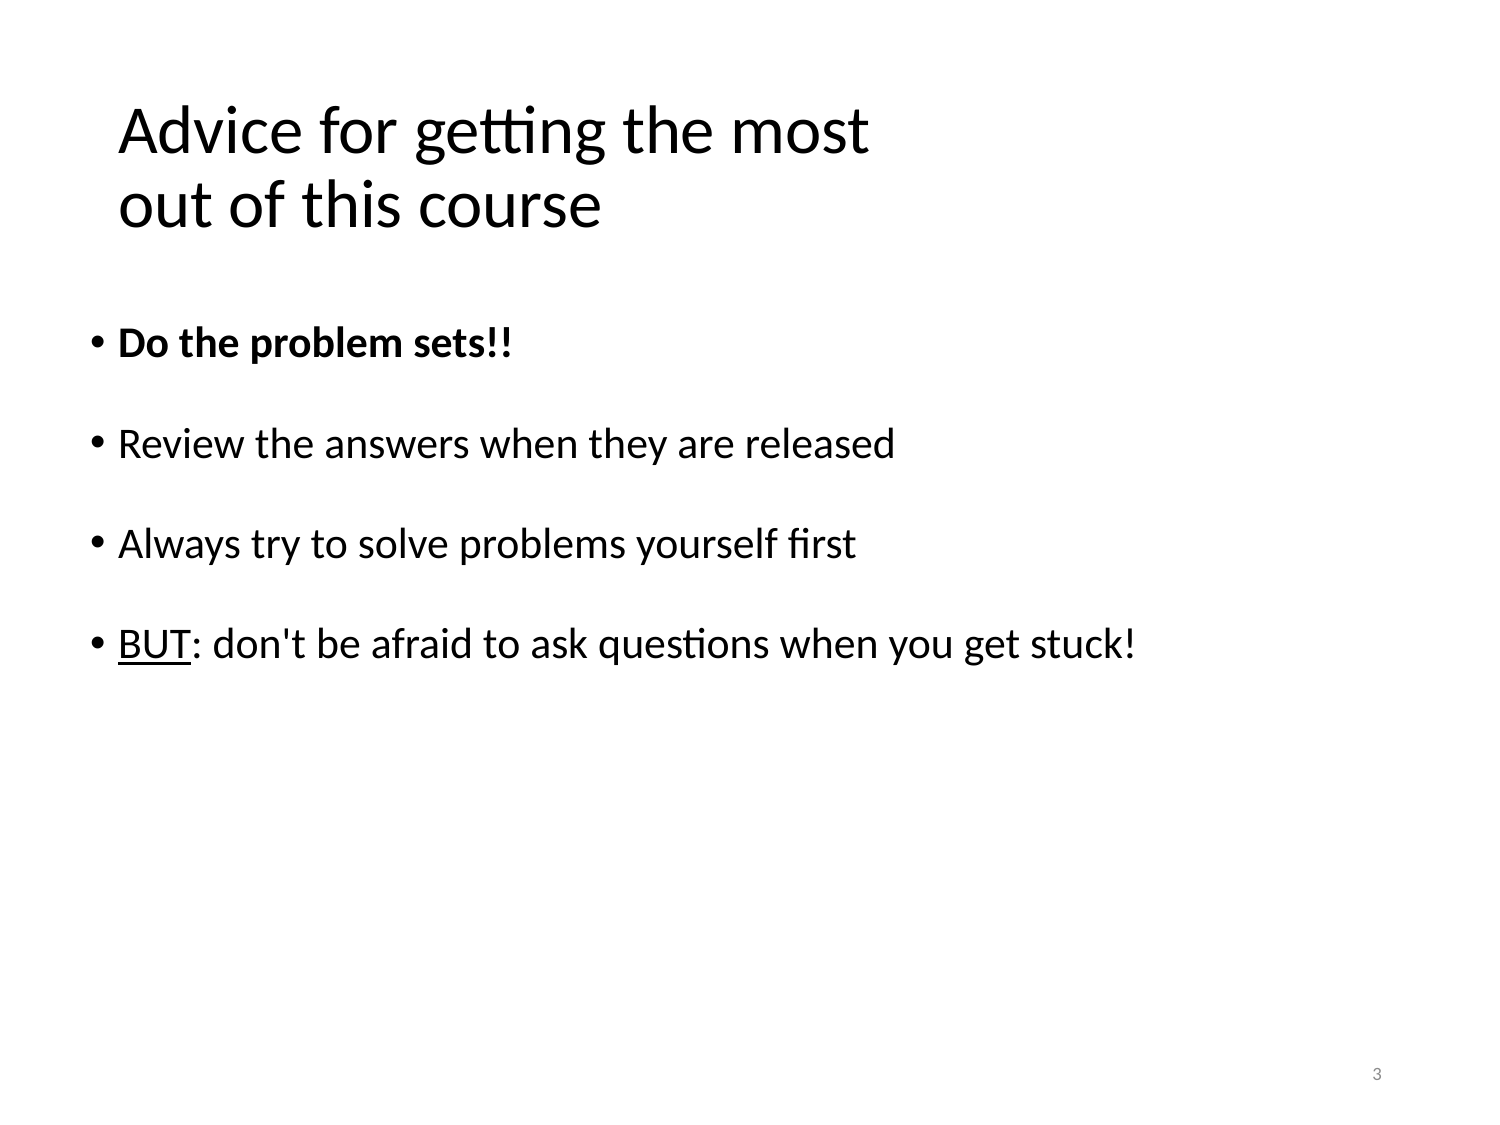

# Advice for getting the most out of this course
Do the problem sets!!
Review the answers when they are released
Always try to solve problems yourself first
BUT: don't be afraid to ask questions when you get stuck!
3